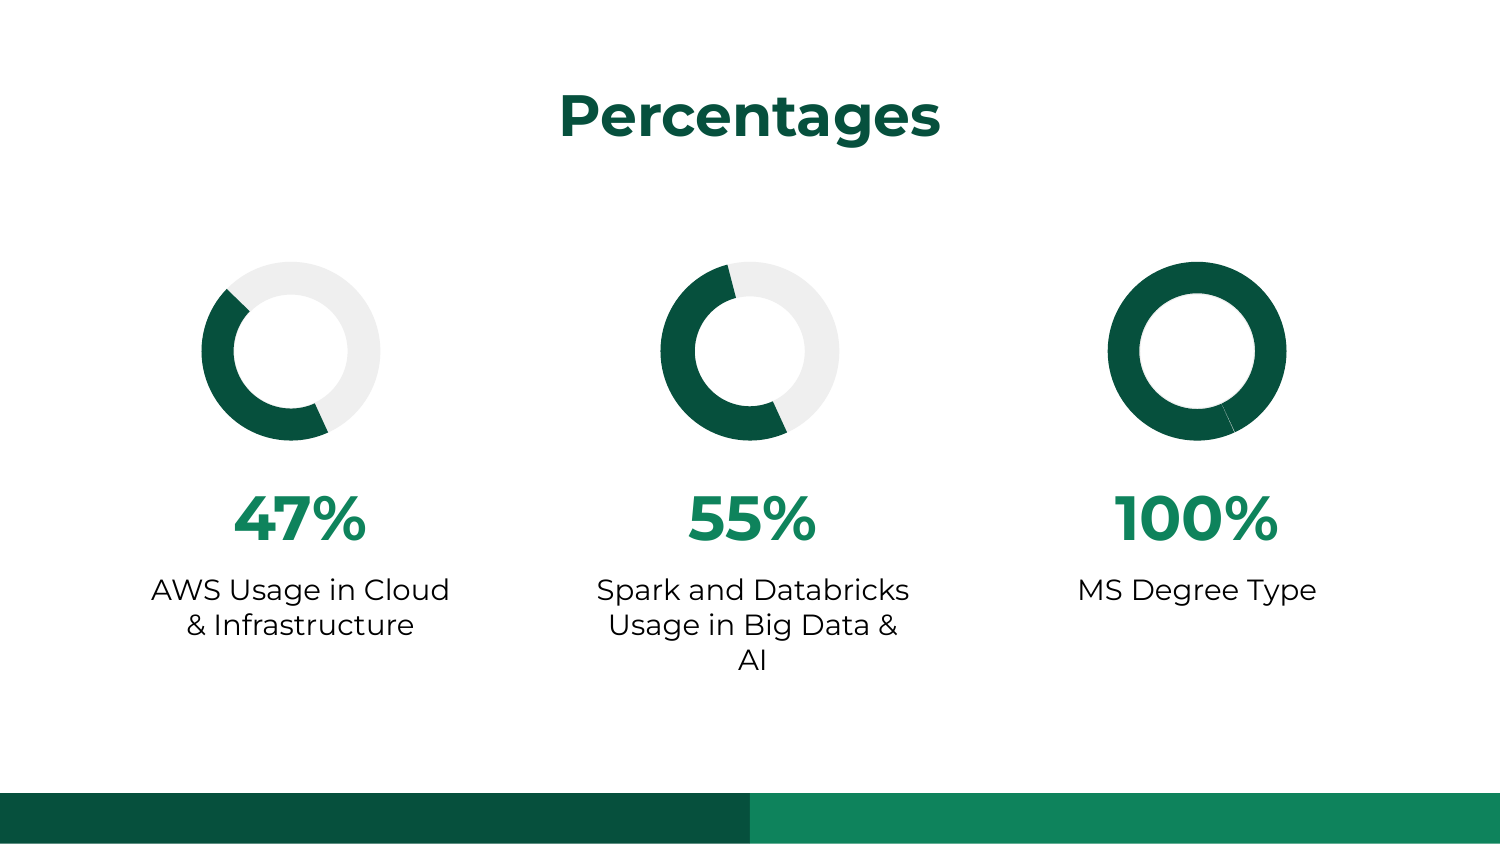

Percentages

# 47%
55%
100%
AWS Usage in Cloud & Infrastructure
Spark and Databricks Usage in Big Data & AI
MS Degree Type